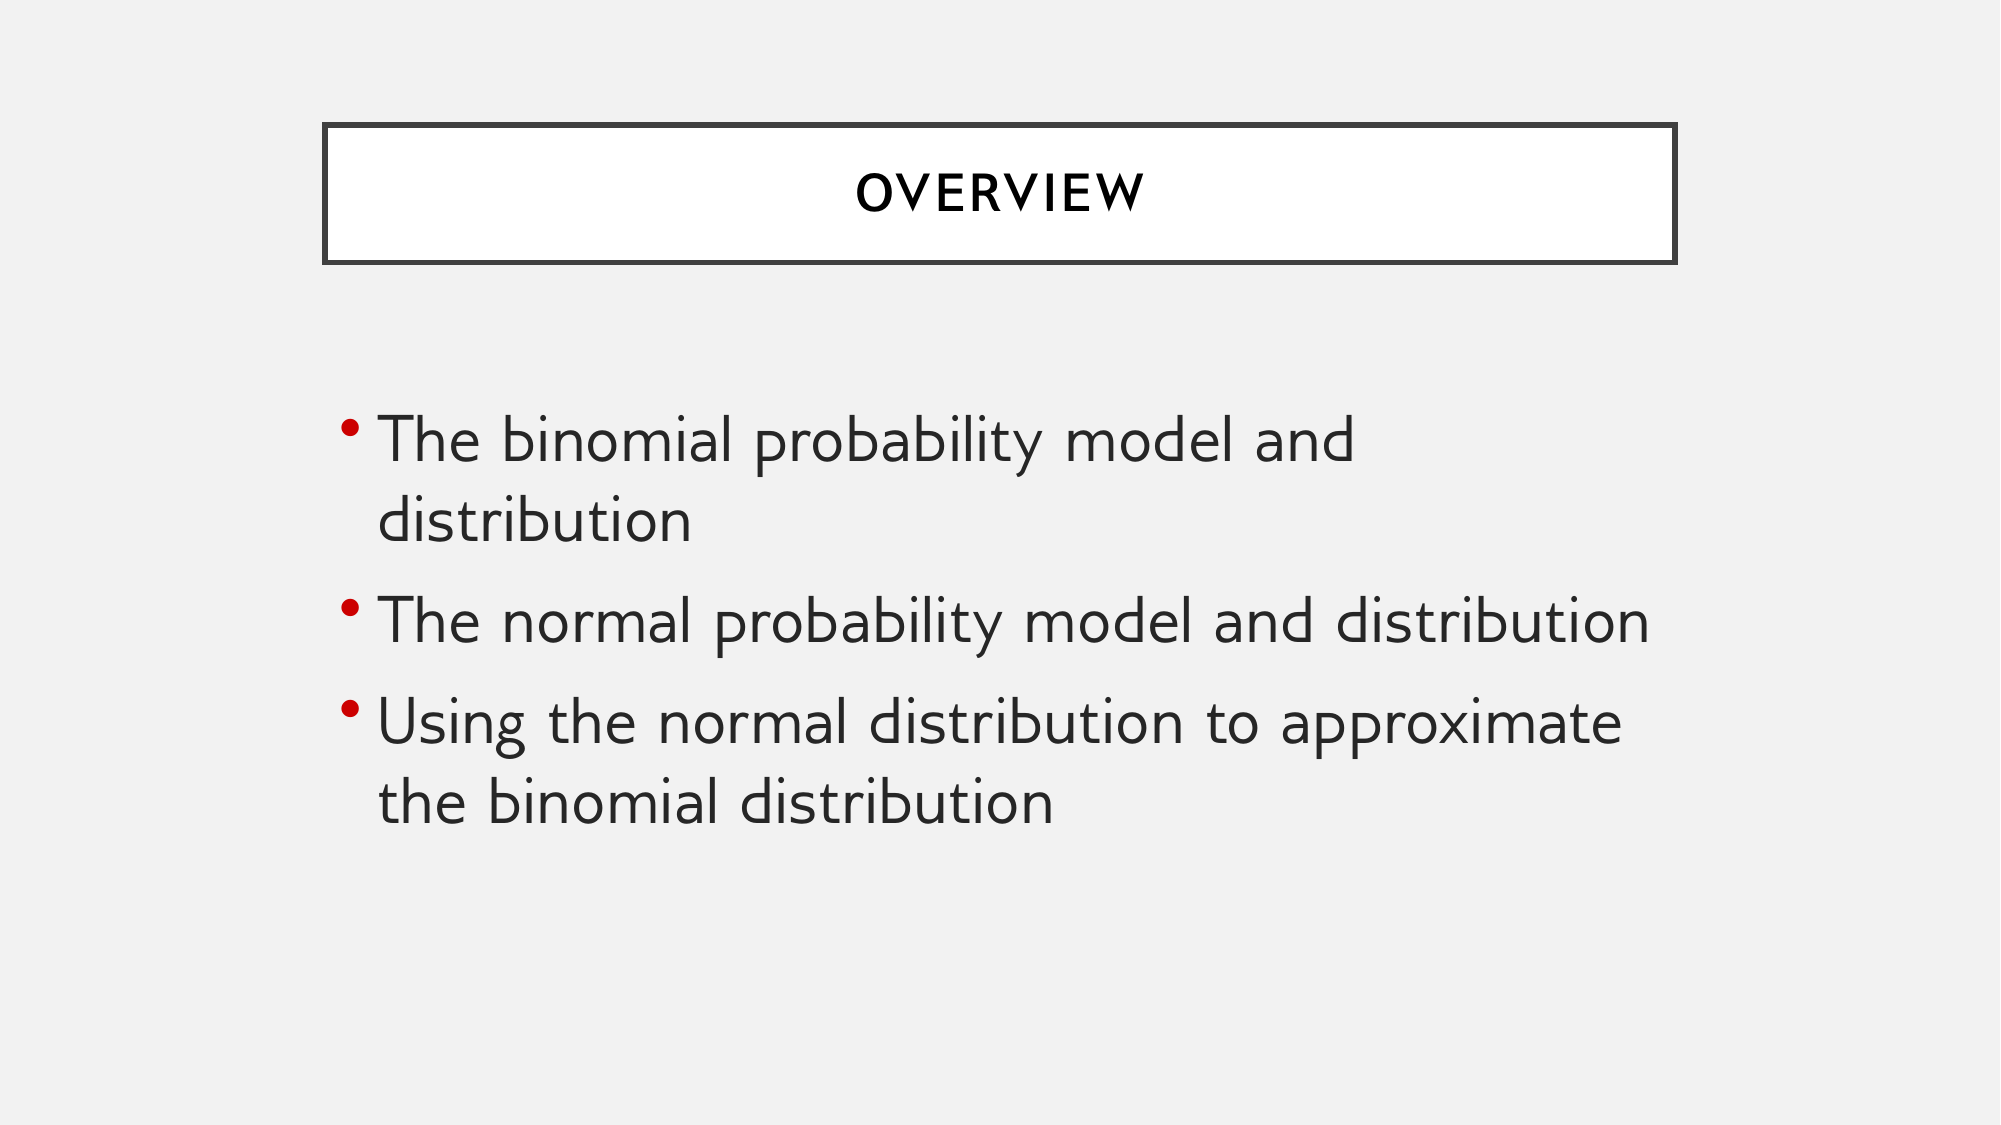

# Overview
The binomial probability model and distribution
The normal probability model and distribution
Using the normal distribution to approximate the binomial distribution